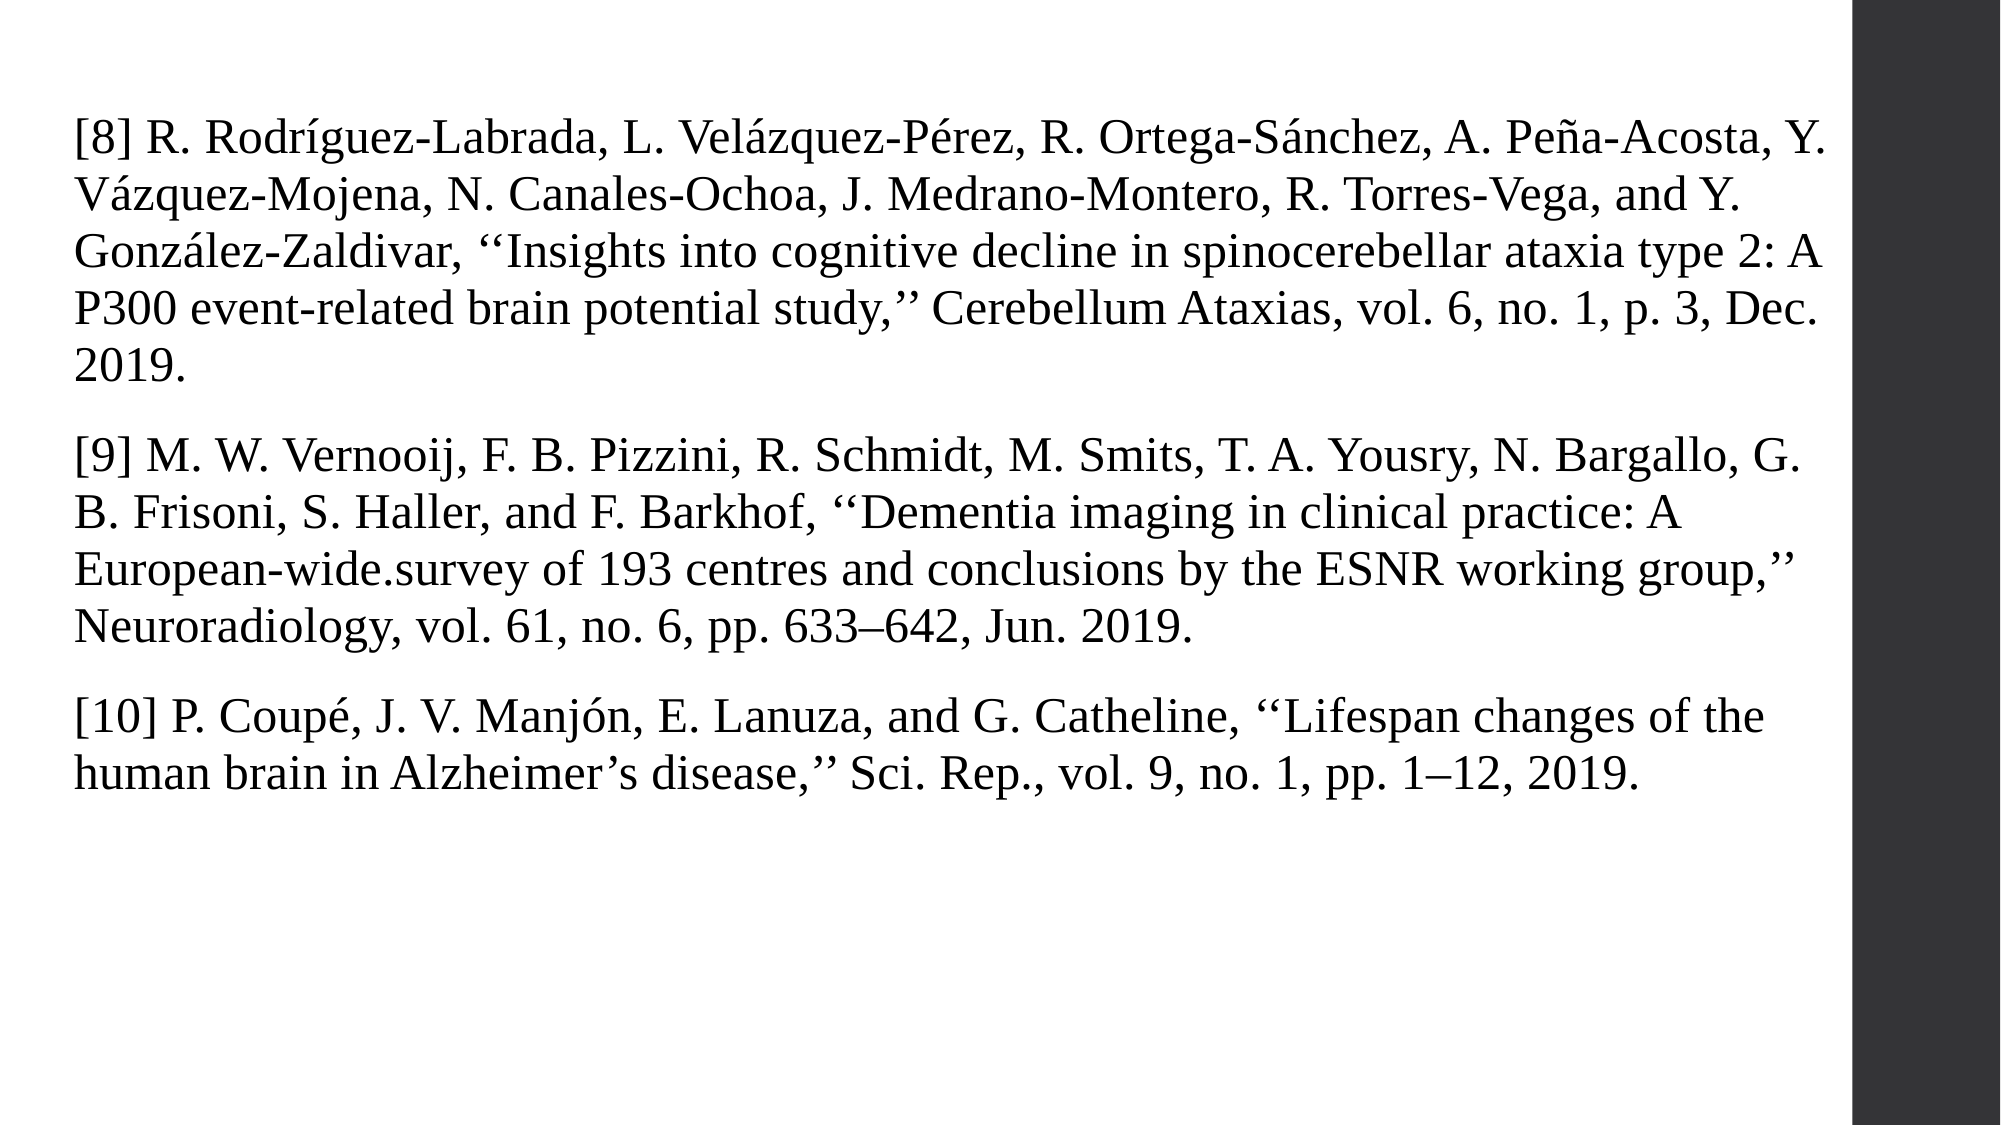

[8] R. Rodríguez-Labrada, L. Velázquez-Pérez, R. Ortega-Sánchez, A. Peña-Acosta, Y. Vázquez-Mojena, N. Canales-Ochoa, J. Medrano-Montero, R. Torres-Vega, and Y. González-Zaldivar, ‘‘Insights into cognitive decline in spinocerebellar ataxia type 2: A P300 event-related brain potential study,’’ Cerebellum Ataxias, vol. 6, no. 1, p. 3, Dec. 2019.
[9] M. W. Vernooij, F. B. Pizzini, R. Schmidt, M. Smits, T. A. Yousry, N. Bargallo, G. B. Frisoni, S. Haller, and F. Barkhof, ‘‘Dementia imaging in clinical practice: A European-wide.survey of 193 centres and conclusions by the ESNR working group,’’ Neuroradiology, vol. 61, no. 6, pp. 633–642, Jun. 2019.
[10] P. Coupé, J. V. Manjón, E. Lanuza, and G. Catheline, ‘‘Lifespan changes of the human brain in Alzheimer’s disease,’’ Sci. Rep., vol. 9, no. 1, pp. 1–12, 2019.